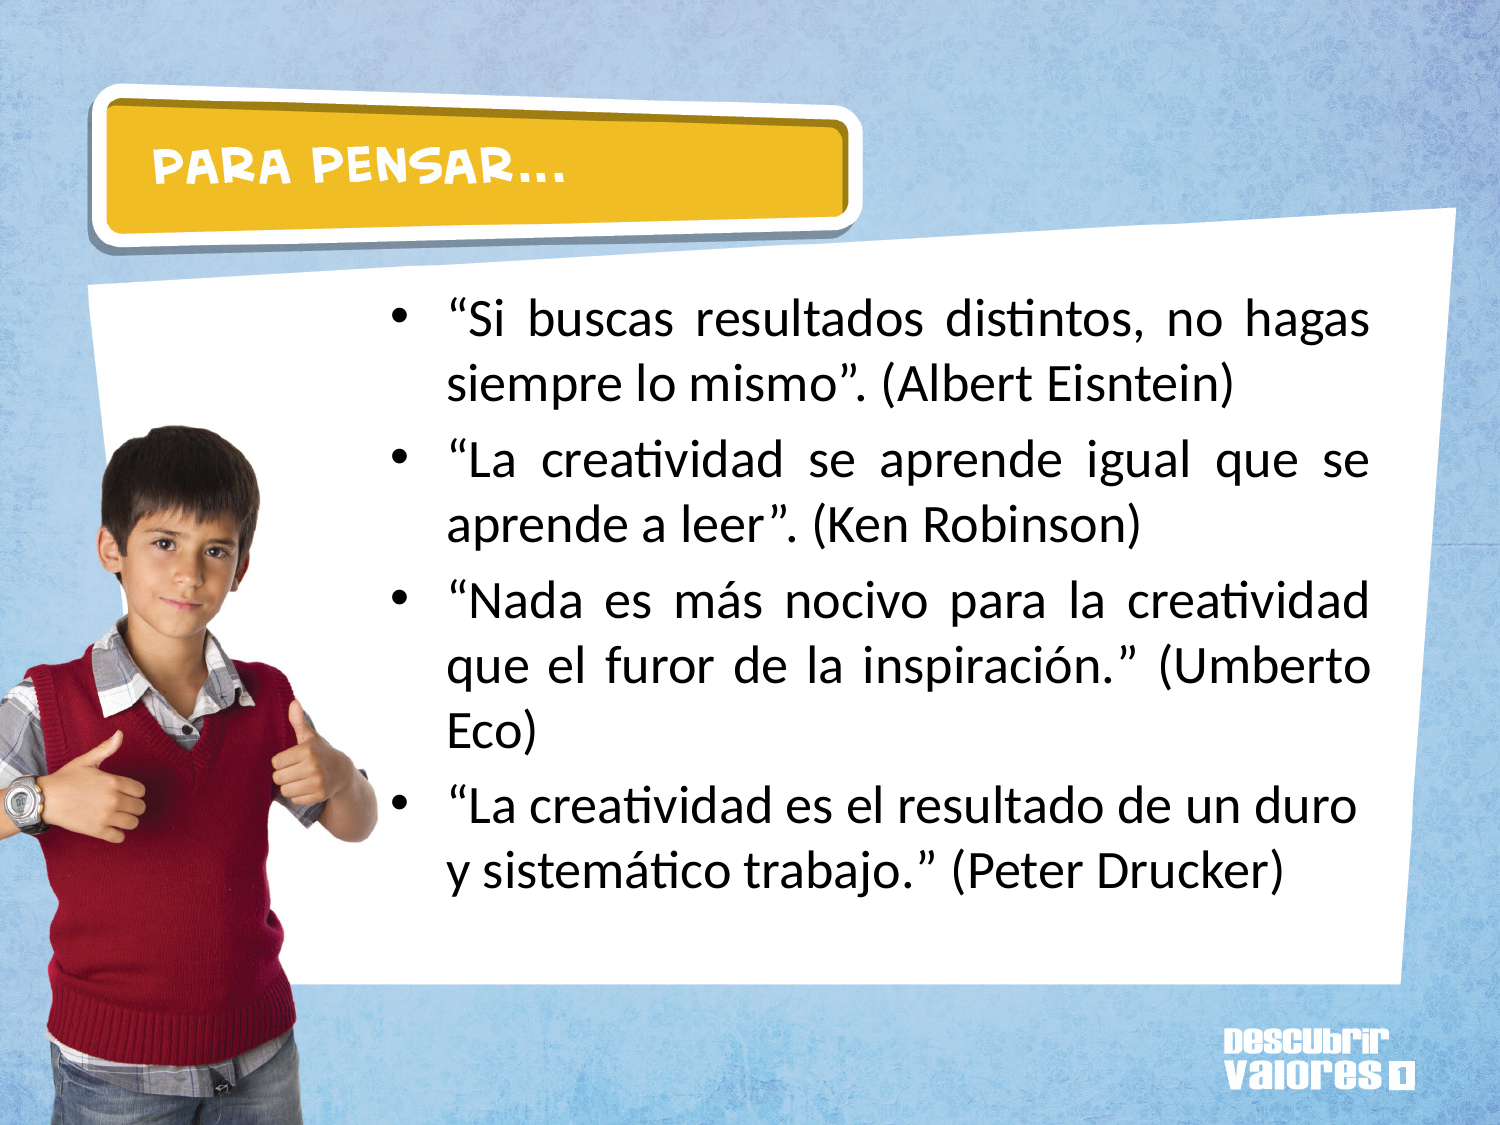

“Si buscas resultados distintos, no hagas siempre lo mismo”. (Albert Eisntein)
“La creatividad se aprende igual que se aprende a leer”. (Ken Robinson)
“Nada es más nocivo para la creatividad que el furor de la inspiración.” (Umberto Eco)
“La creatividad es el resultado de un duro y sistemático trabajo.” (Peter Drucker)